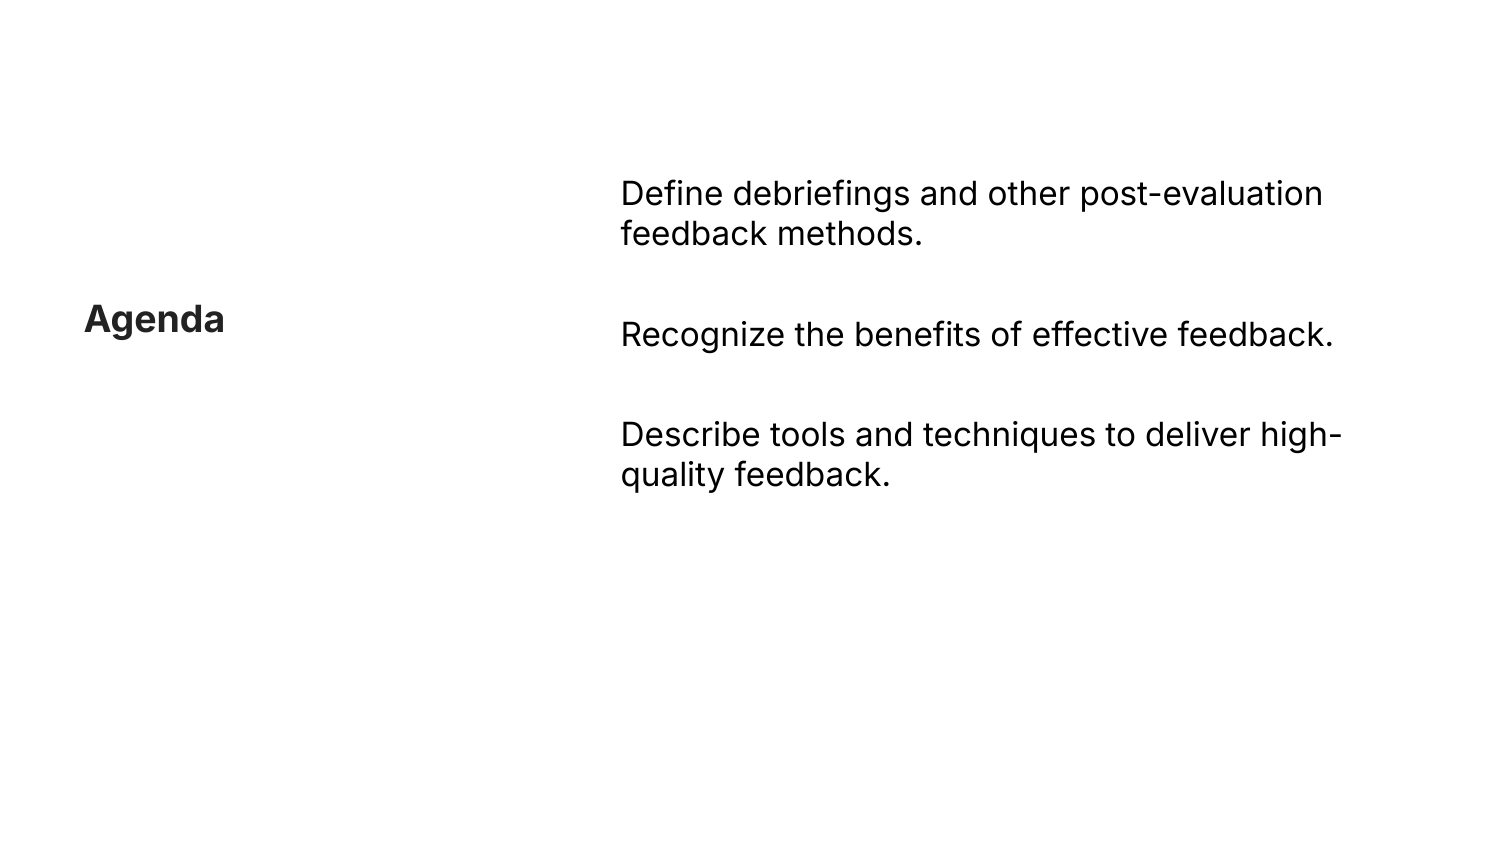

Define debriefings and other post-evaluation feedback methods.
Recognize the benefits of effective feedback.
Describe tools and techniques to deliver high-quality feedback.

Agenda